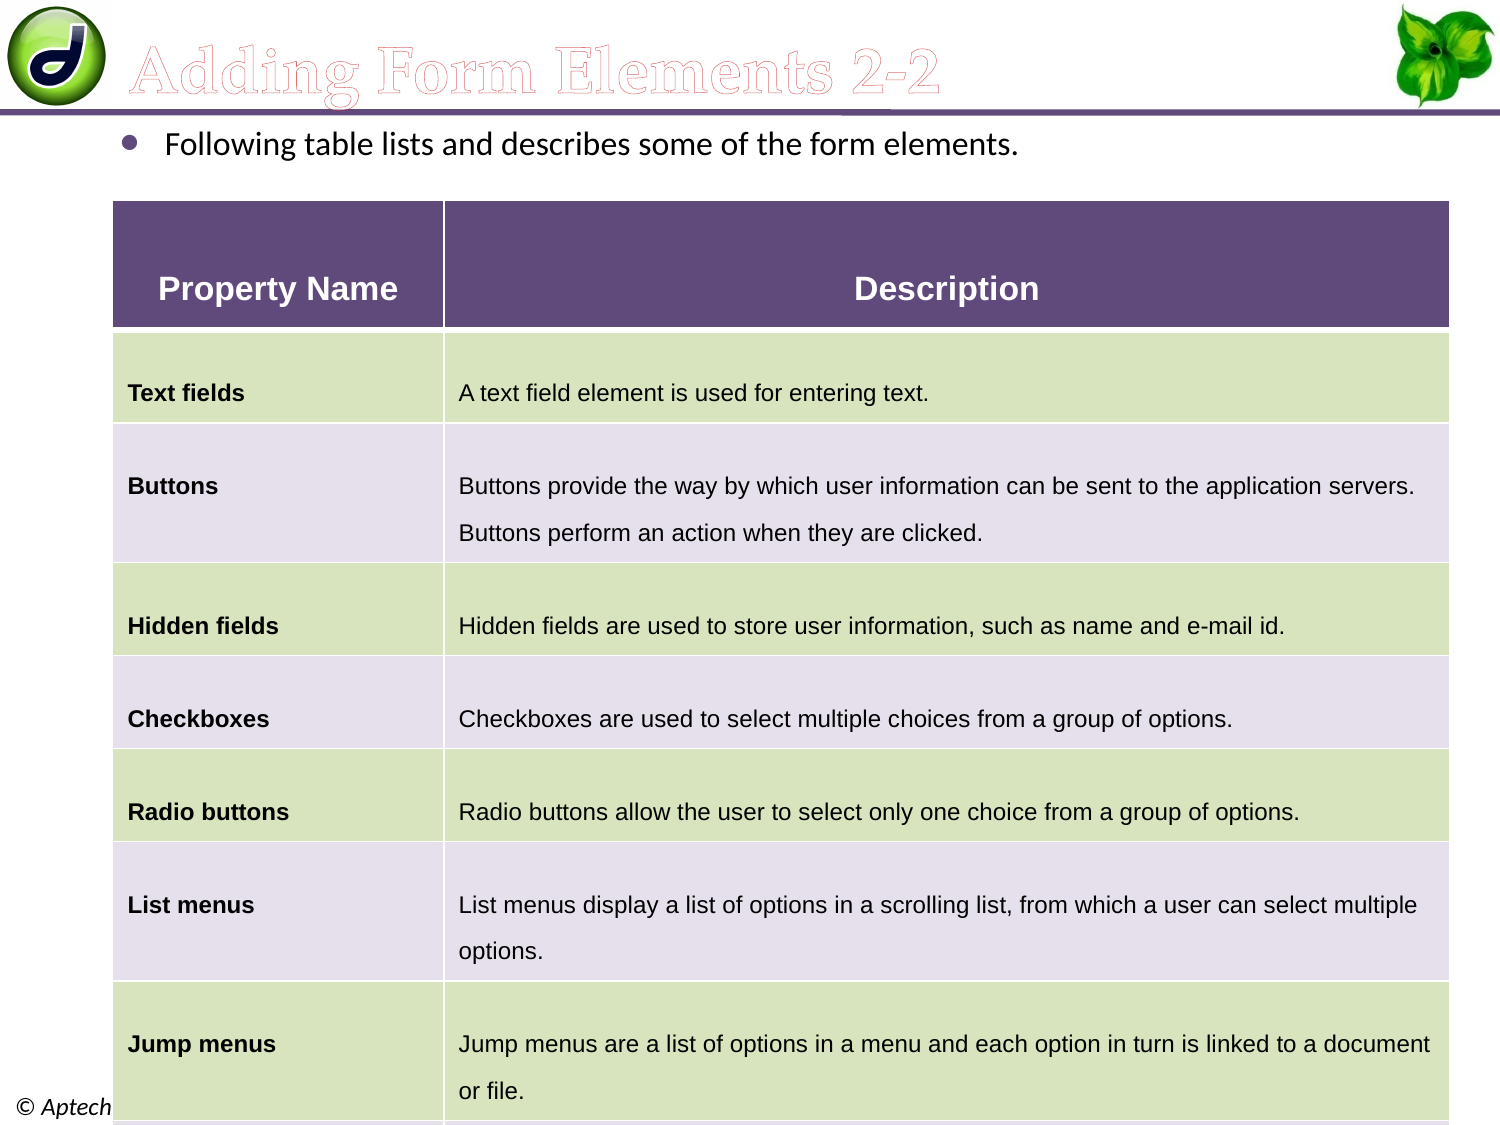

# Adding Form Elements 2-2
Following table lists and describes some of the form elements.
| Property Name | Description |
| --- | --- |
| Text fields | A text field element is used for entering text. |
| Buttons | Buttons provide the way by which user information can be sent to the application servers. Buttons perform an action when they are clicked. |
| Hidden fields | Hidden fields are used to store user information, such as name and e-mail id. |
| Checkboxes | Checkboxes are used to select multiple choices from a group of options. |
| Radio buttons | Radio buttons allow the user to select only one choice from a group of options. |
| List menus | List menus display a list of options in a scrolling list, from which a user can select multiple options. |
| Jump menus | Jump menus are a list of options in a menu and each option in turn is linked to a document or file. |
| File fields | File fields allow the visitors to navigate and select files on their computer and upload the file as form data. |
| Image fields | Image fields allow the visitors to navigate and select image files on their computer and upload the file as form data. |
Forms, CSS, Behaviors, and Snippets / Session 3
5